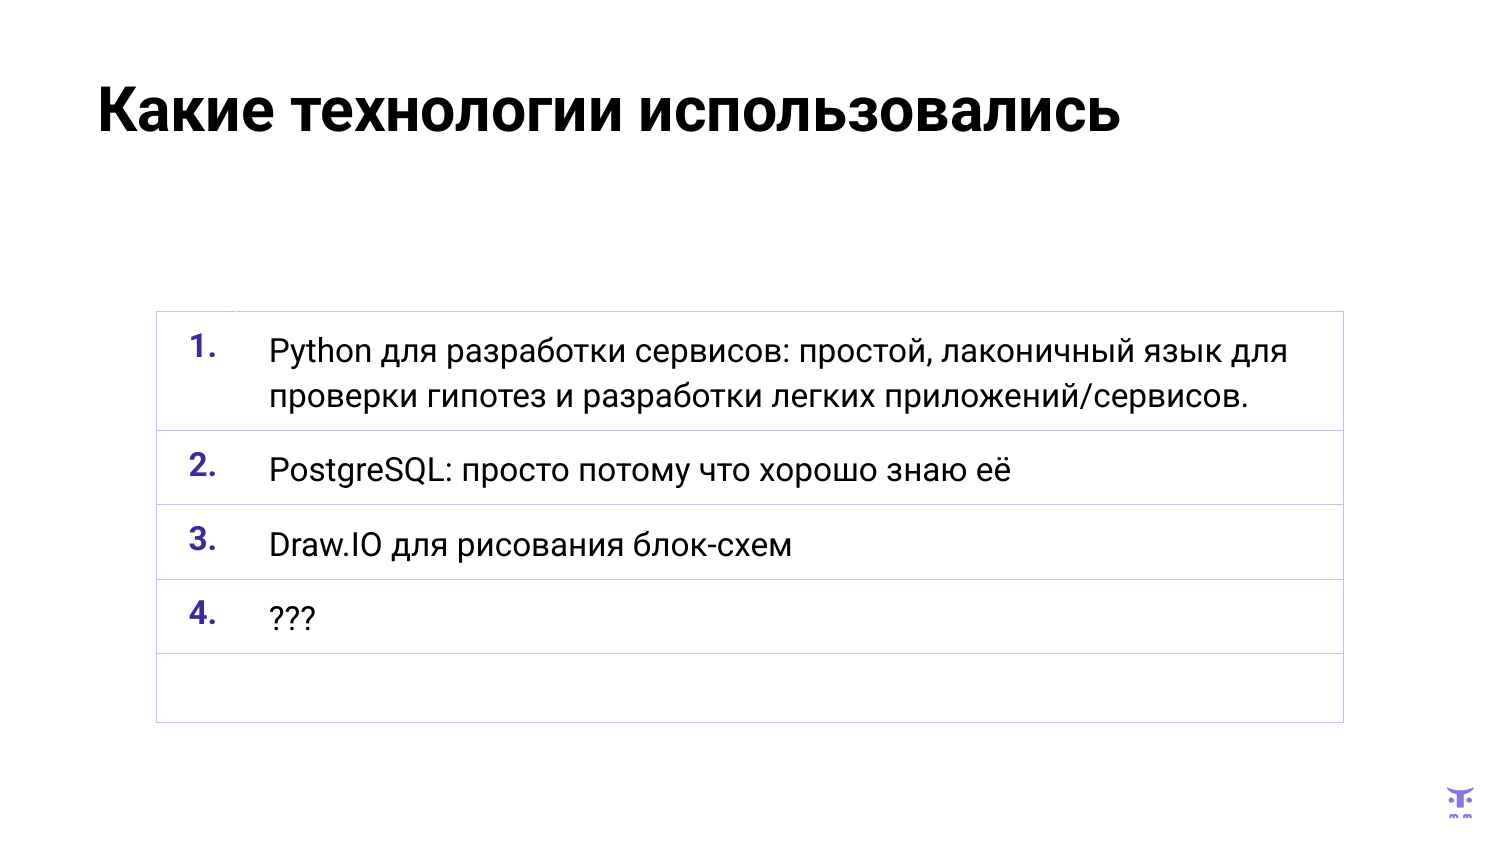

# Какие технологии использовались

| 1. | Python для разработки сервисов: простой, лаконичный язык для проверки гипотез и разработки легких приложений/сервисов. |
| --- | --- |
| 2. | PostgreSQL: просто потому что хорошо знаю её |
| 3. | Draw.IO для рисования блок-схем |
| 4. | ??? |
|  |  |